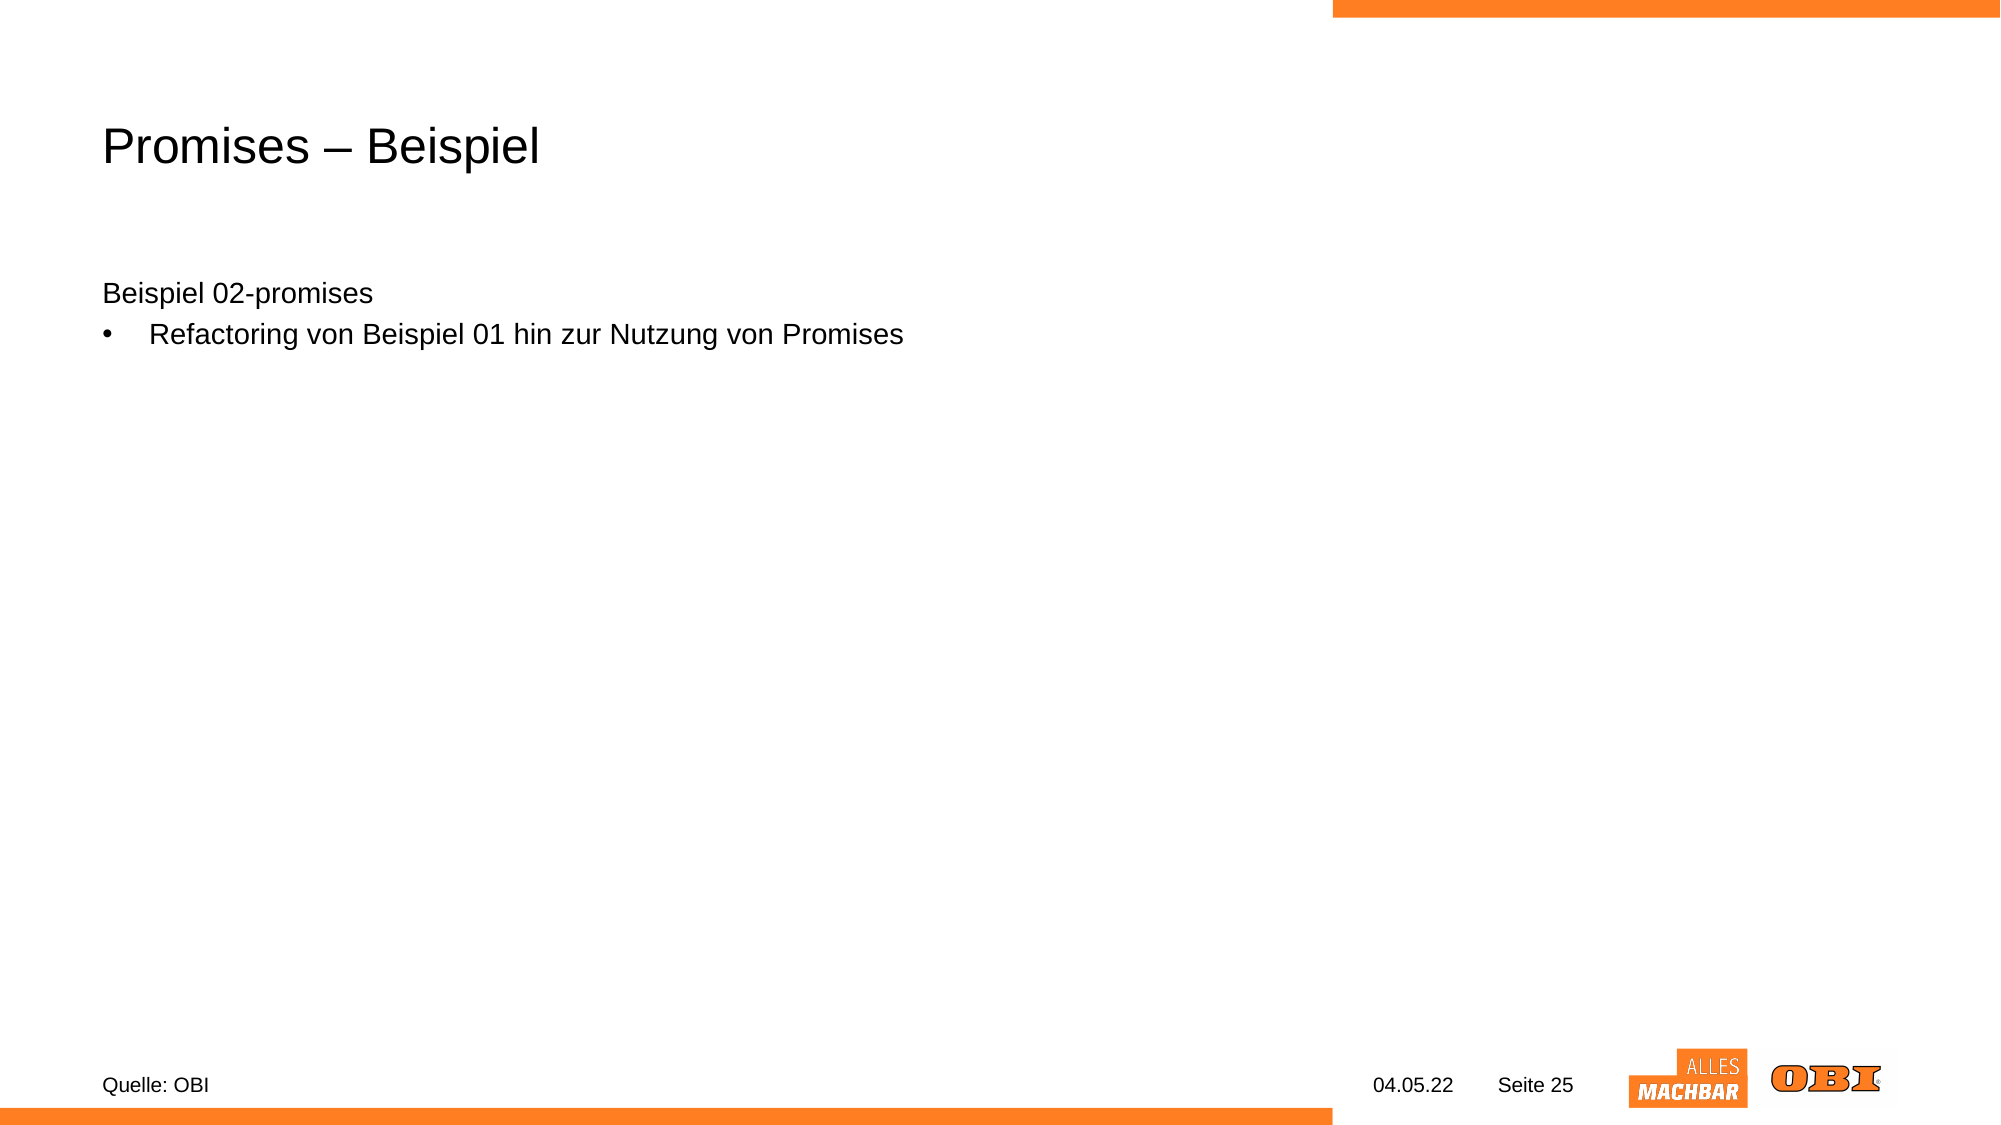

# Promises – Beispiel

Beispiel 02-promises
Refactoring von Beispiel 01 hin zur Nutzung von Promises

Quelle: OBI
04.05.22
Seite 25